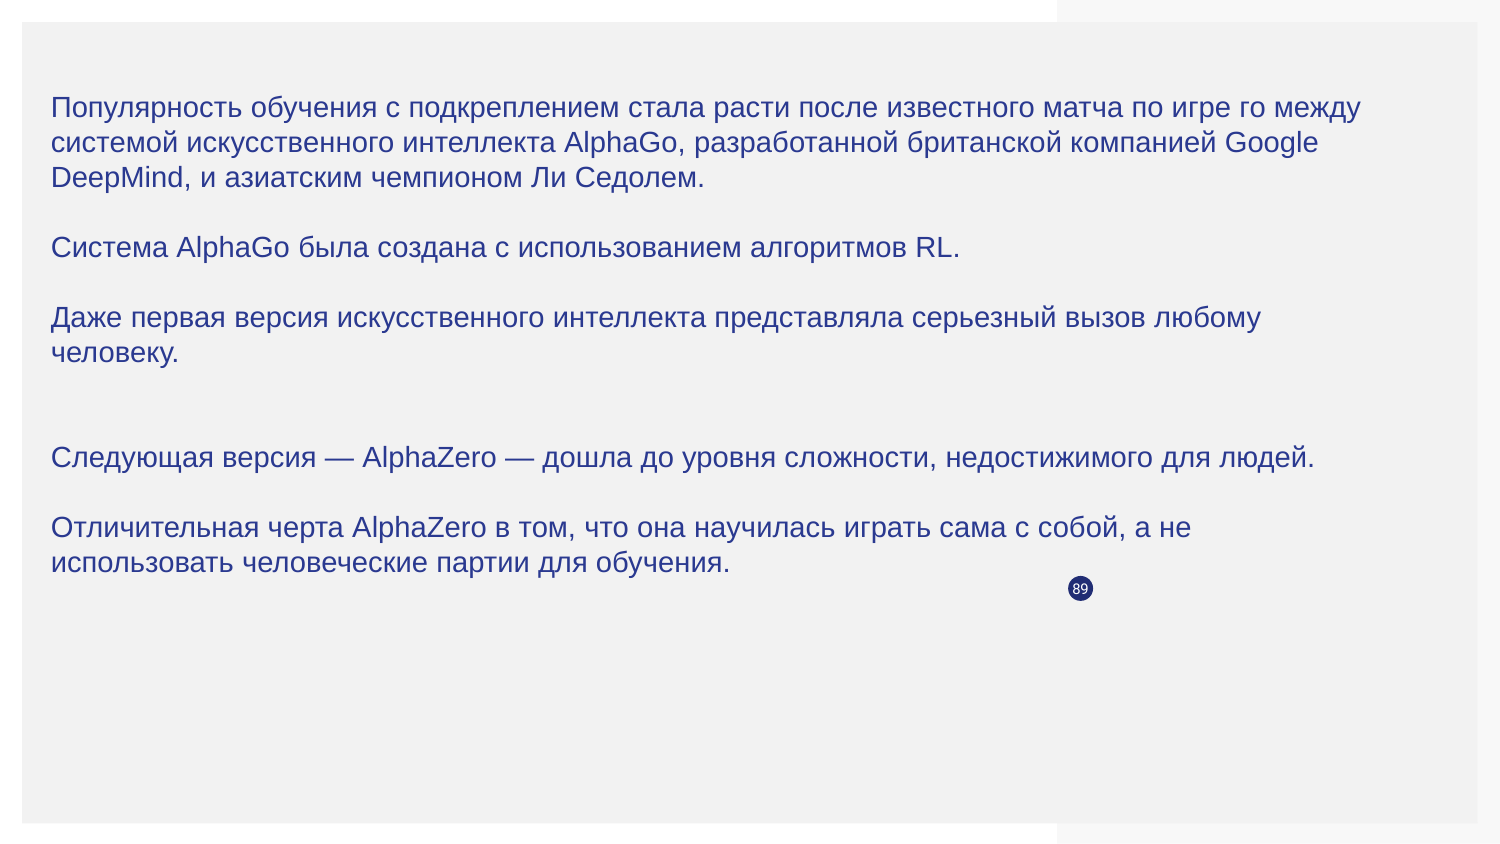

Популярность обучения с подкреплением стала расти после известного матча по игре го между системой искусственного интеллекта AlphaGo, разработанной британской компанией Google DeepMind, и азиатским чемпионом Ли Седолем.

Система AlphaGo была создана с использованием алгоритмов RL.

Даже первая версия искусственного интеллекта представляла серьезный вызов любому человеку.

Следующая версия — AlphaZero — дошла до уровня сложности, недостижимого для людей.

Отличительная черта AlphaZero в том, что она научилась играть сама с собой, а не использовать человеческие партии для обучения.
89